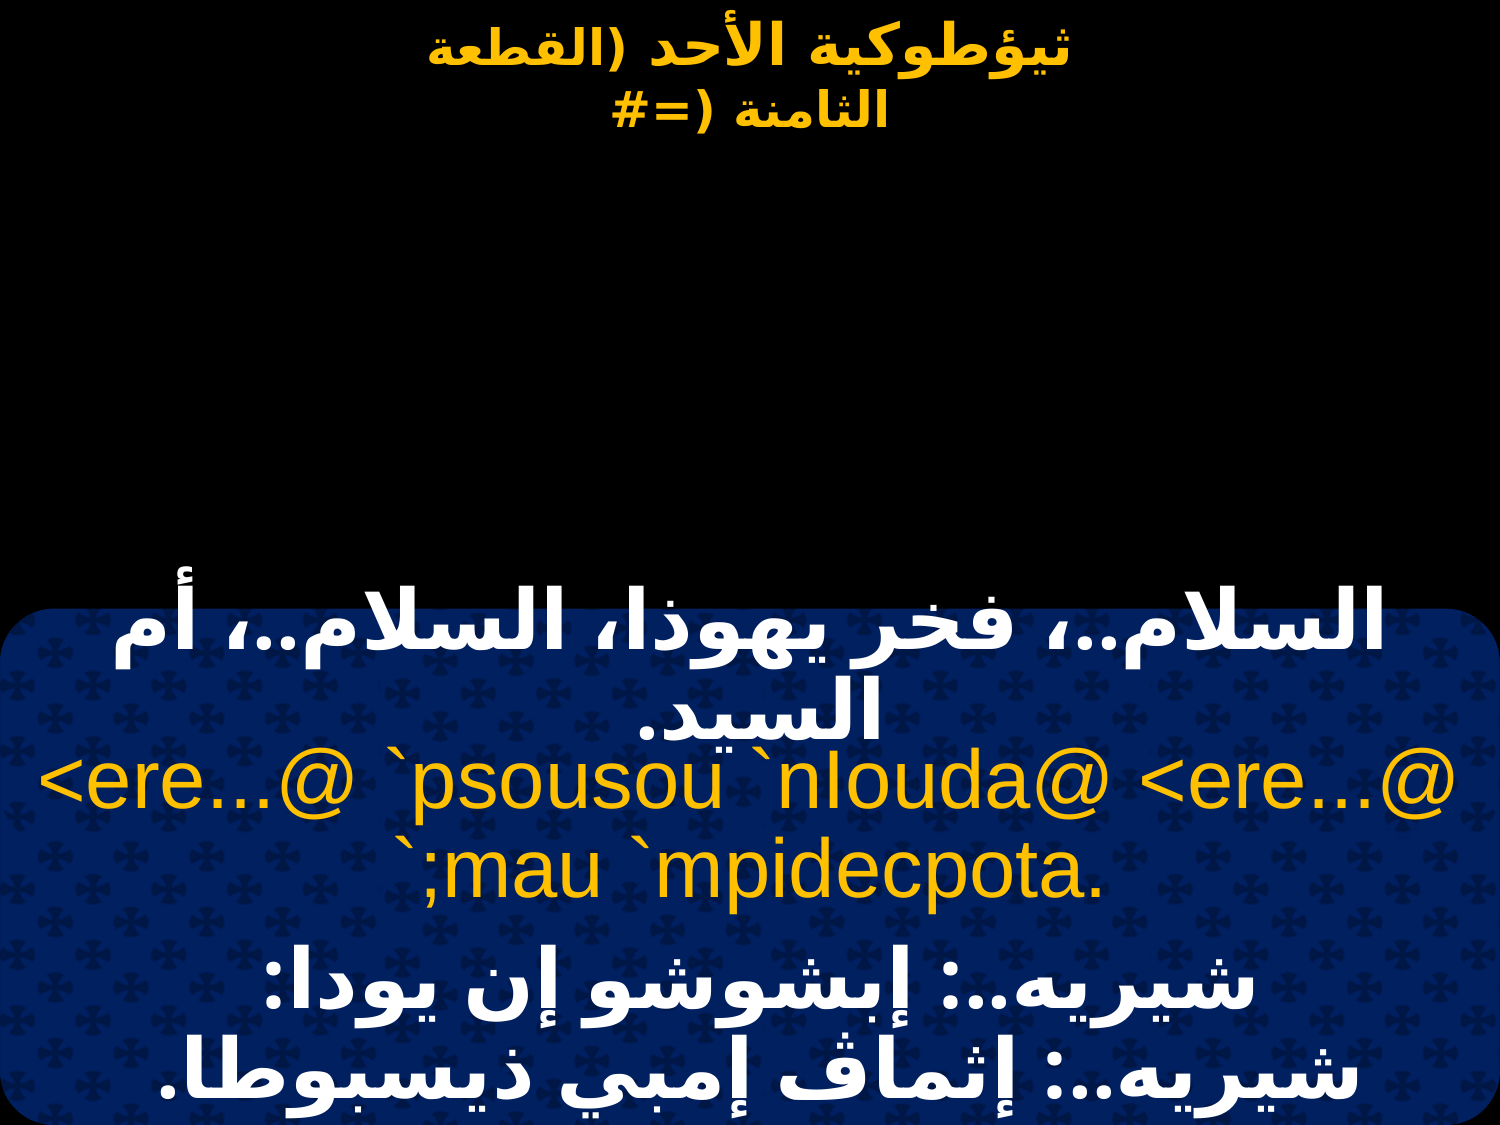

السلام..، فخر يهوذا، السلام..، أم السيد.
<ere...@ `psousou `nIouda@ <ere...@ `;mau `mpidecpota.
شيريه..: إبشوشو إن يودا:
شيريه..: إثماڤ إمبي ذيسبوطا.